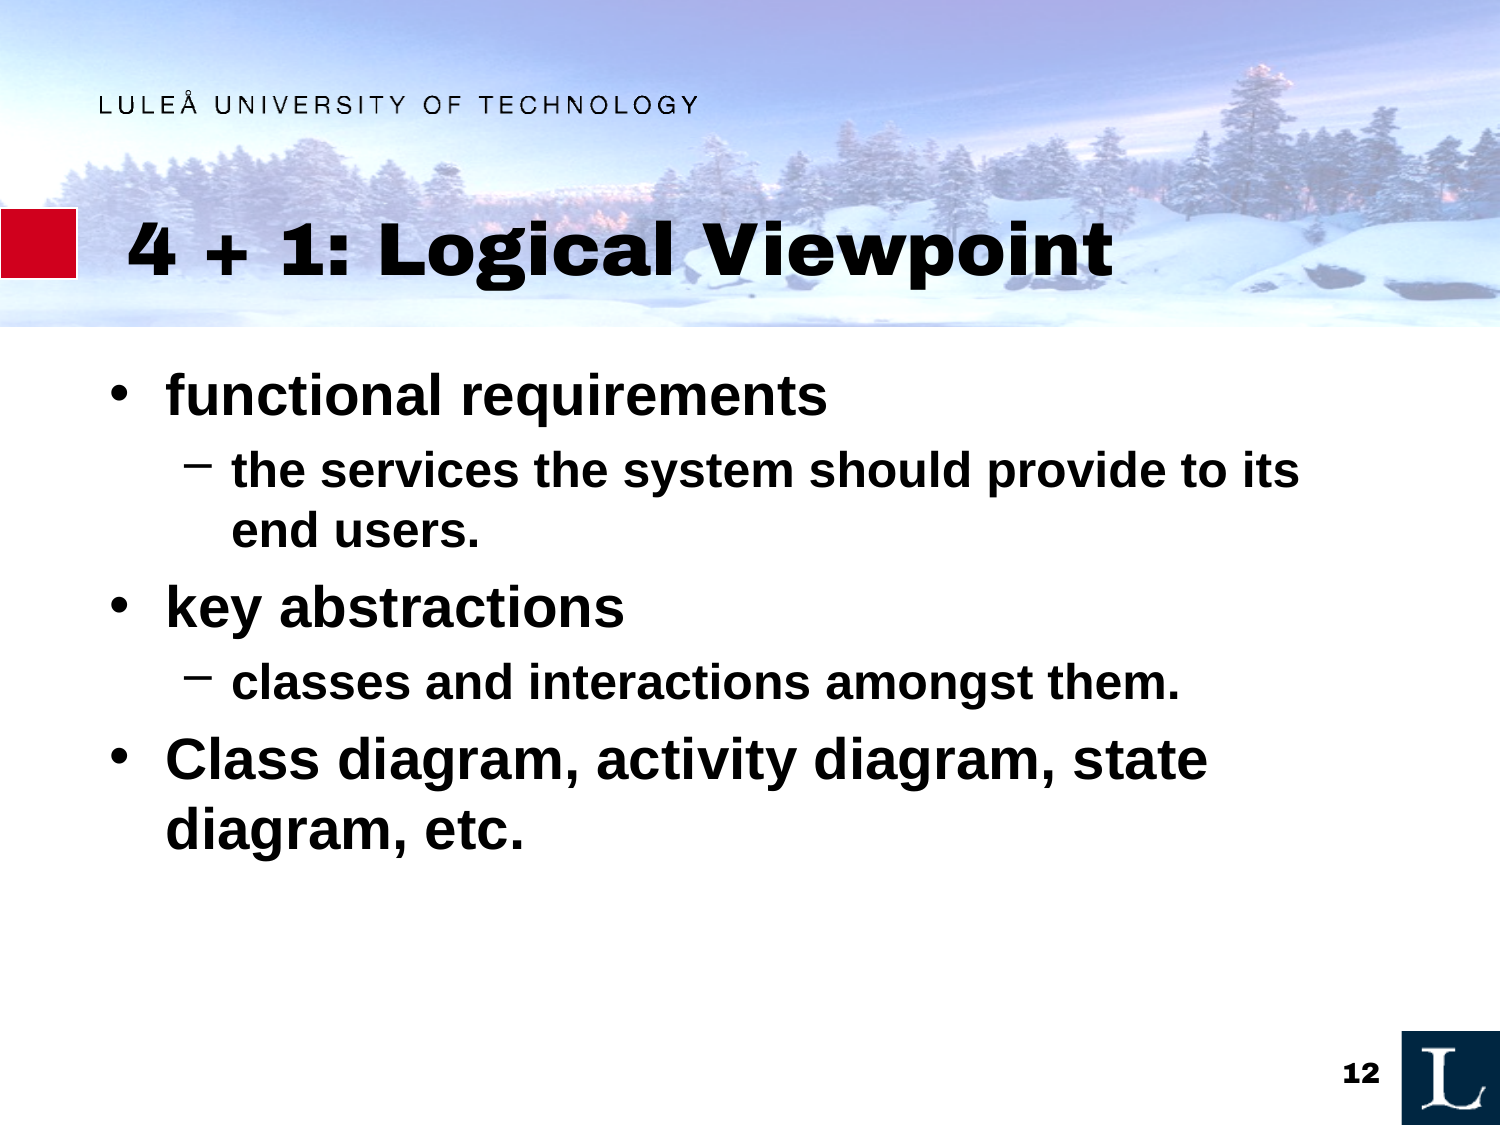

# 4 + 1: Logical Viewpoint
functional requirements
the services the system should provide to its end users.
key abstractions
classes and interactions amongst them.
Class diagram, activity diagram, state diagram, etc.

12